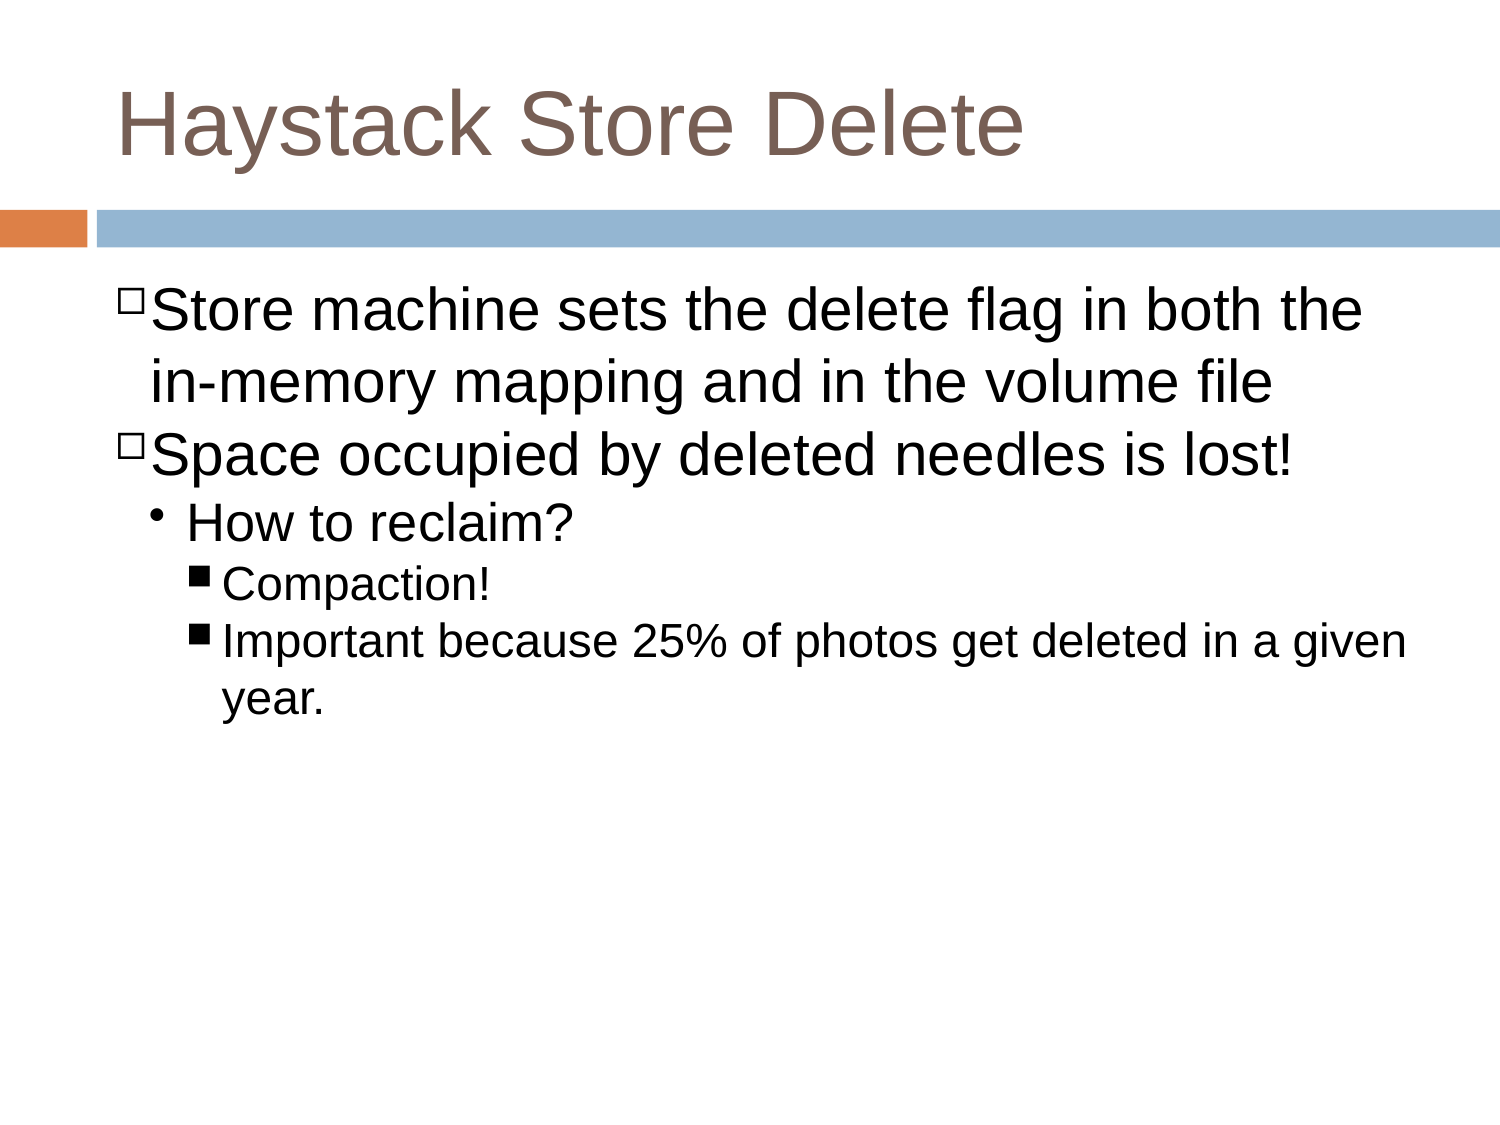

Haystack Store Delete
Store machine sets the delete flag in both the in-memory mapping and in the volume file
Space occupied by deleted needles is lost!
How to reclaim?
Compaction!
Important because 25% of photos get deleted in a given year.